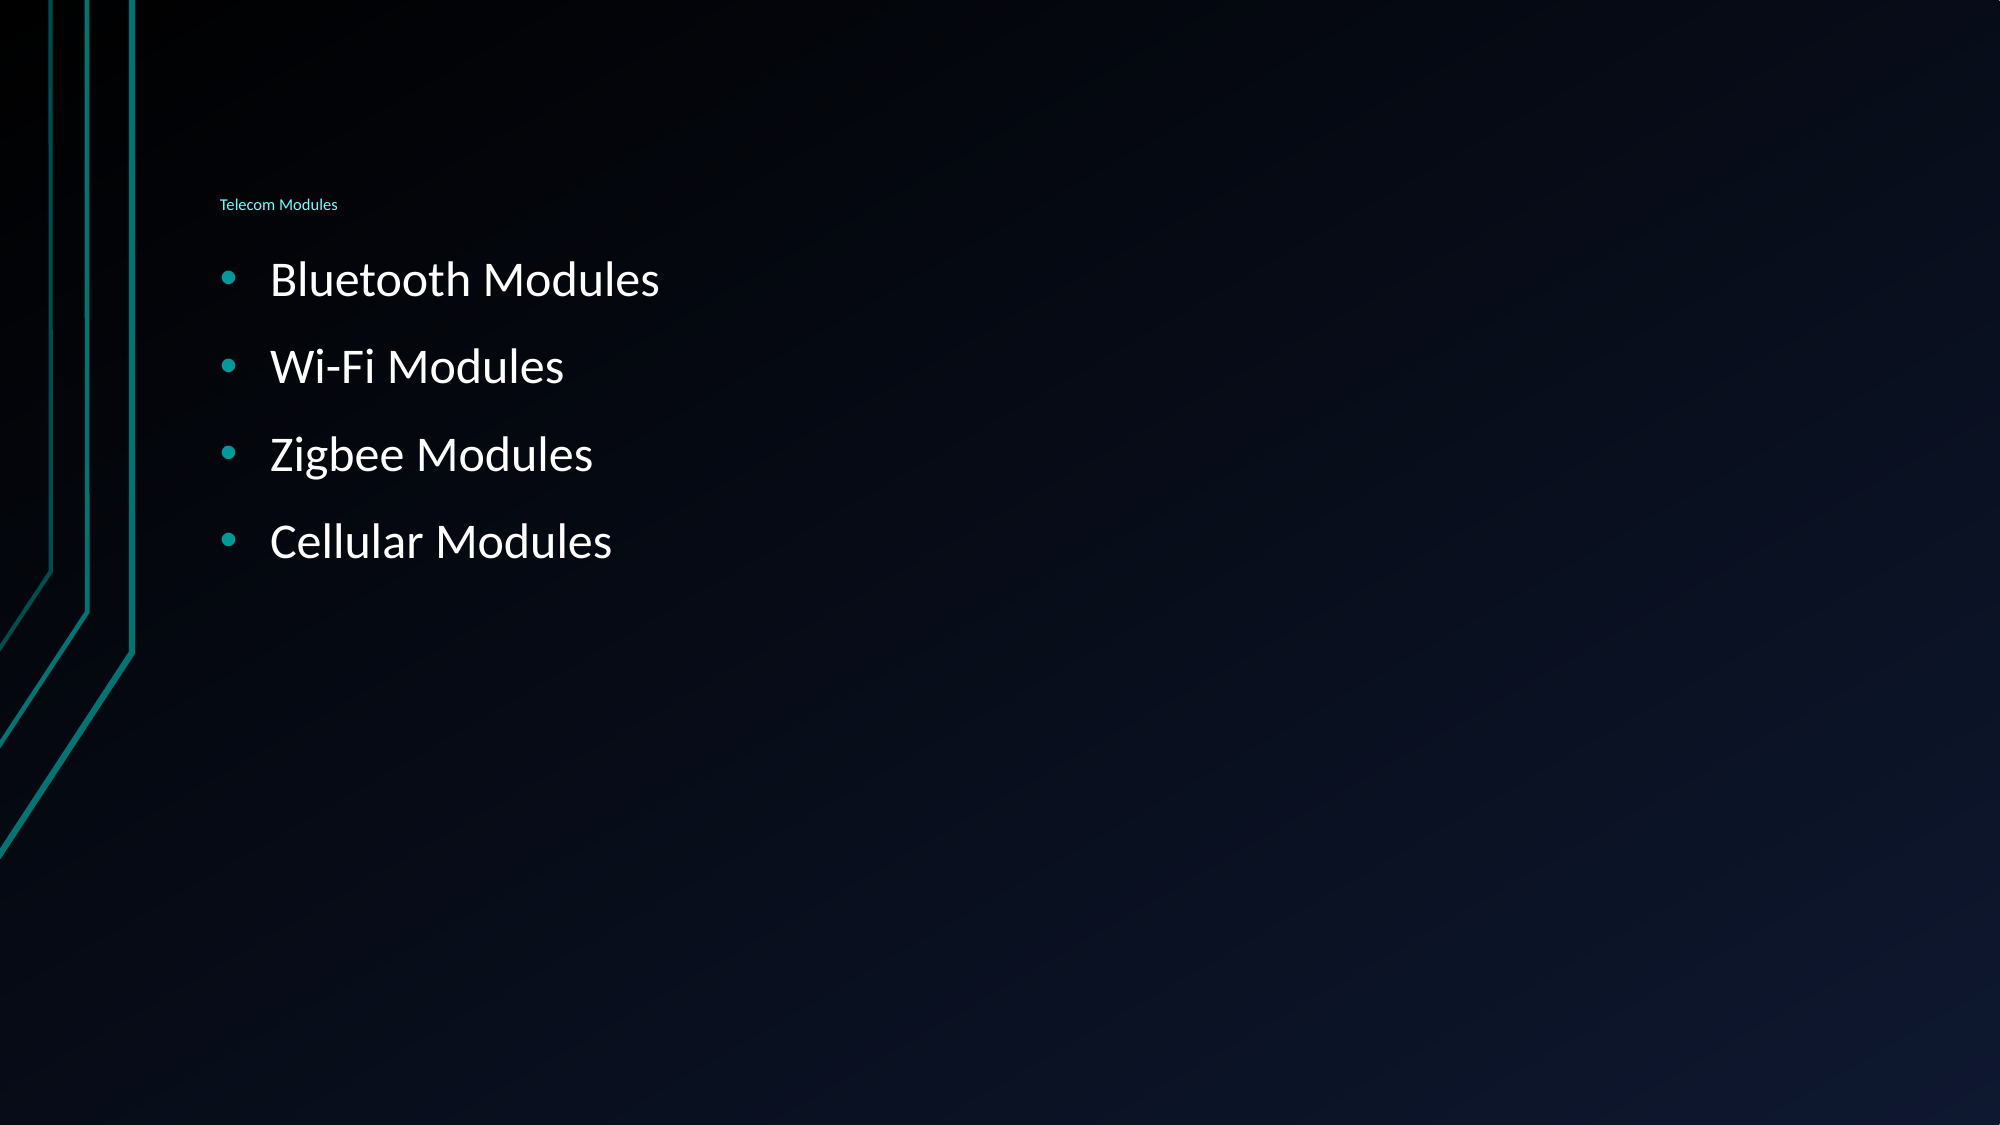

# Telecom Modules
Bluetooth Modules
Wi-Fi Modules
Zigbee Modules
Cellular Modules